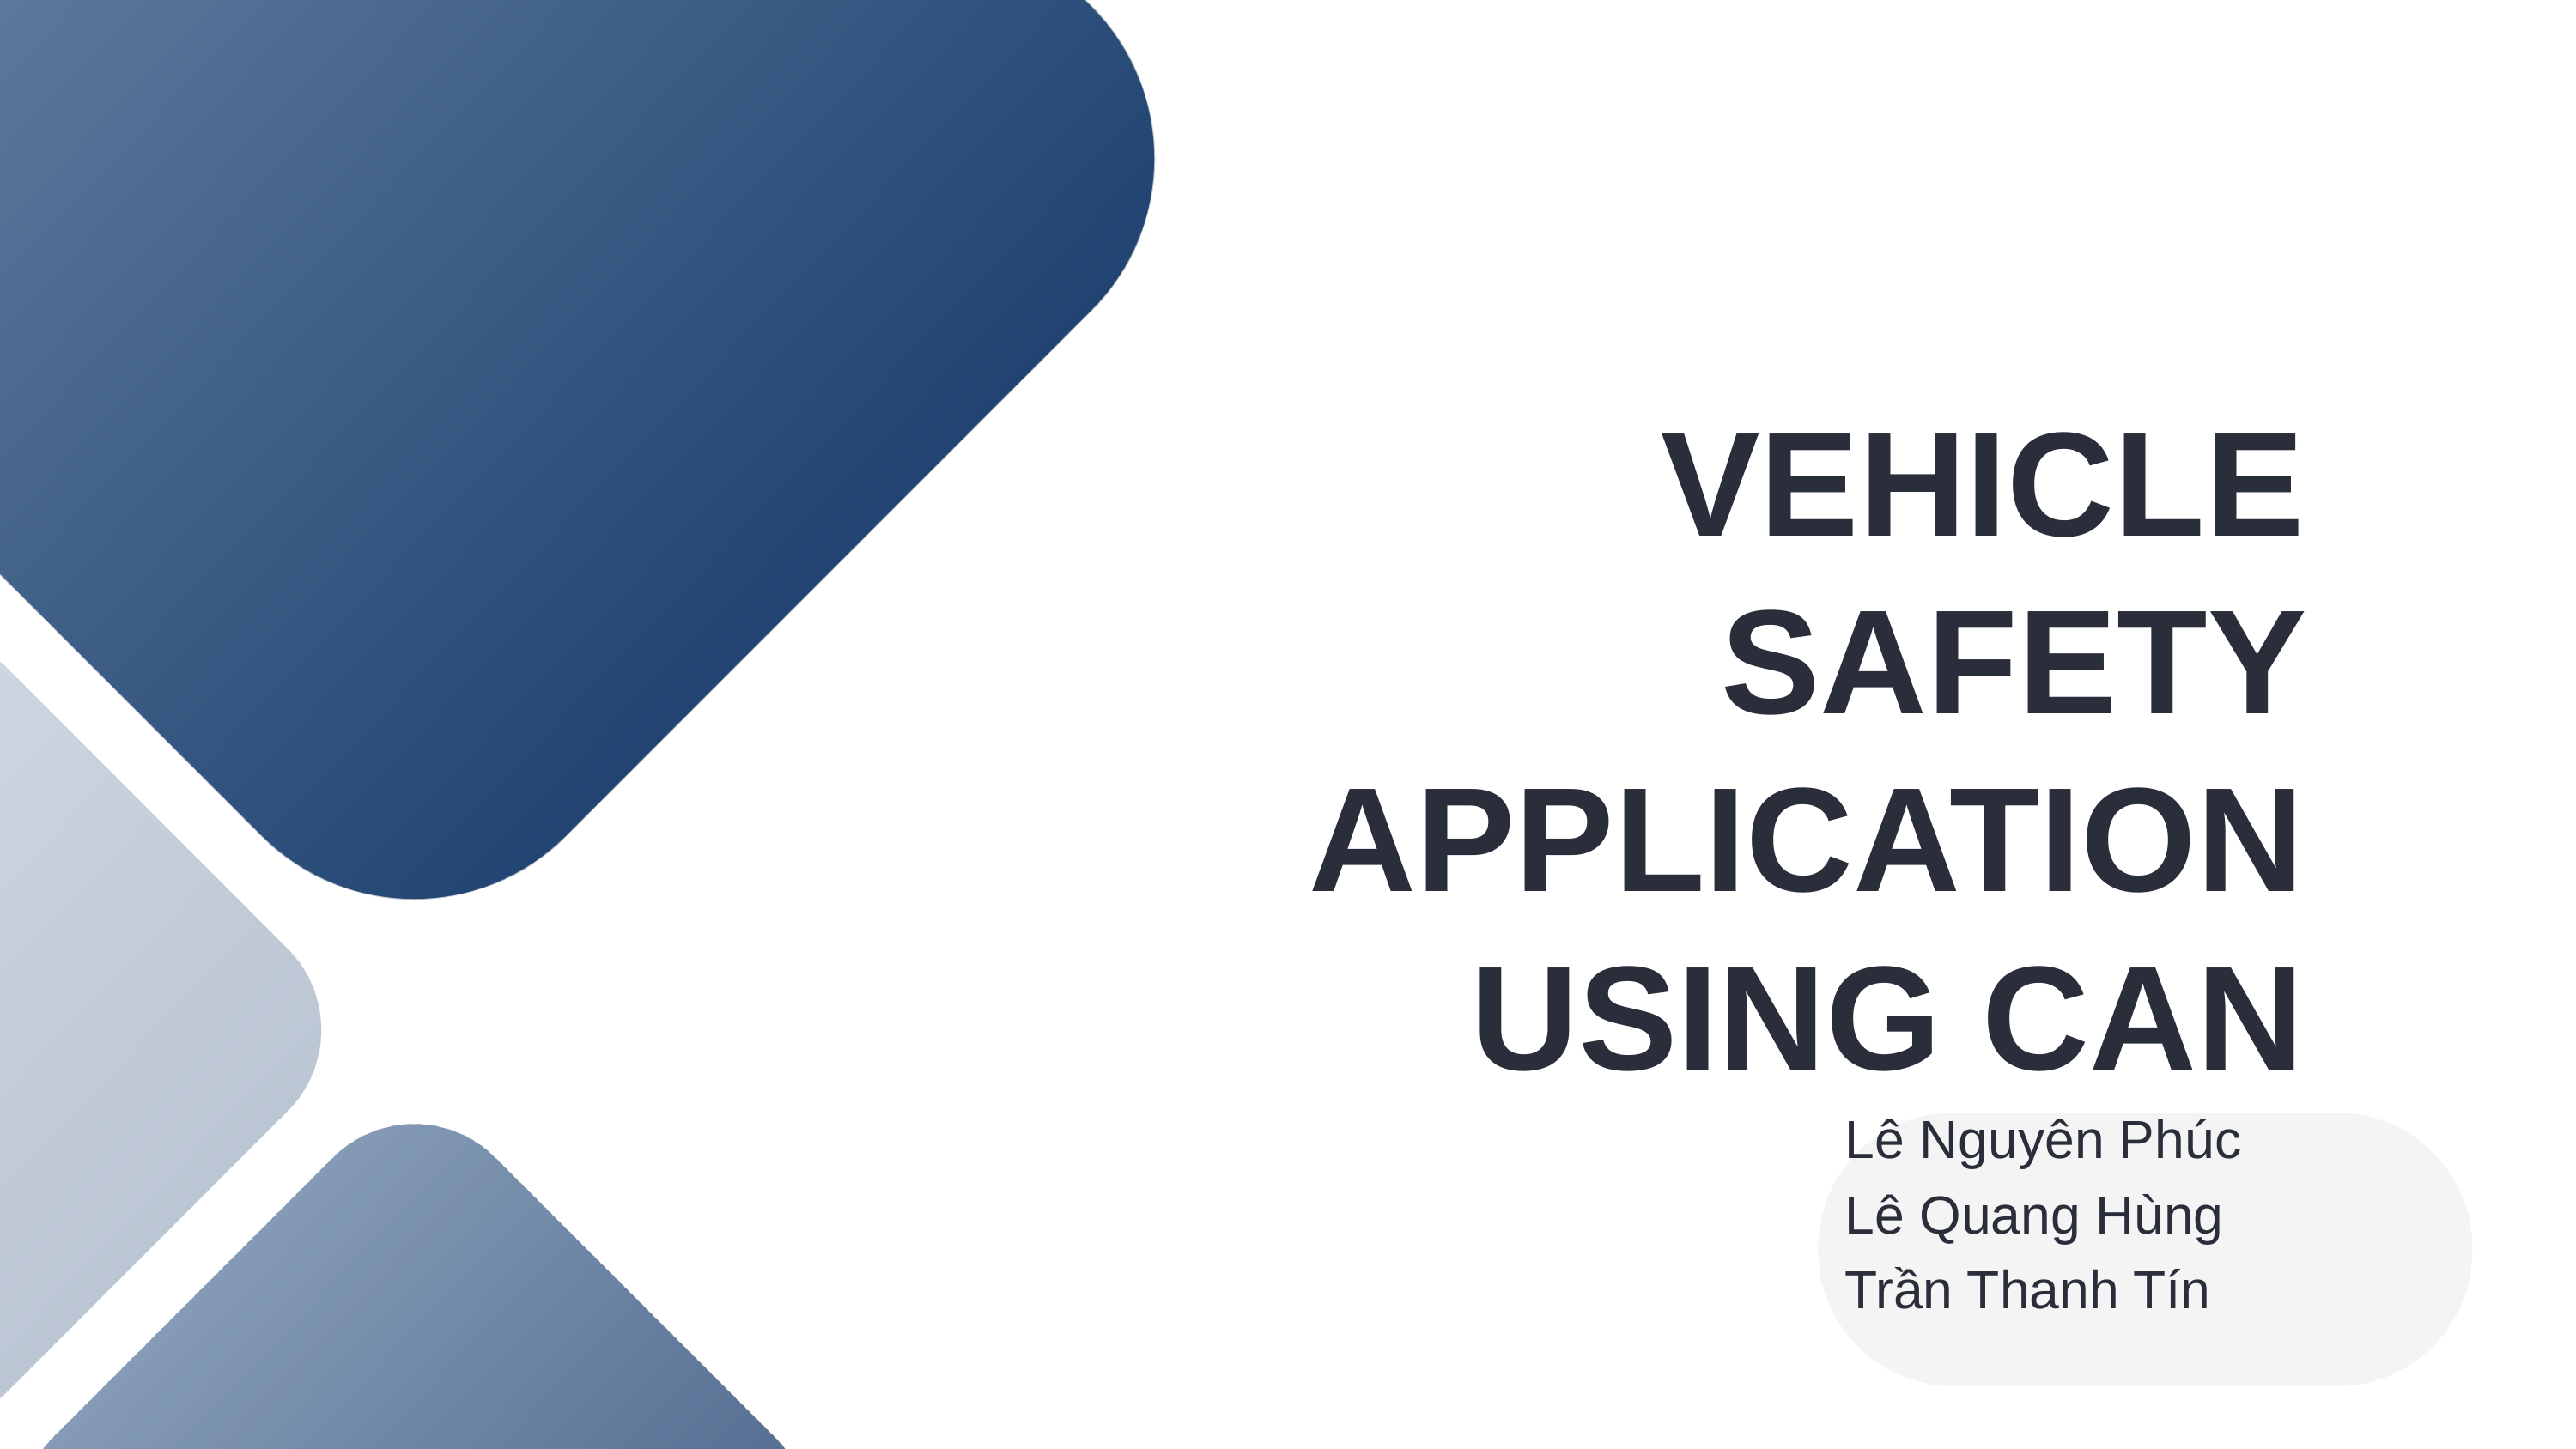

VEHICLE SAFETY APPLICATION USING CAN

Lê Nguyên Phúc
Lê Quang Hùng
Trần Thanh Tín